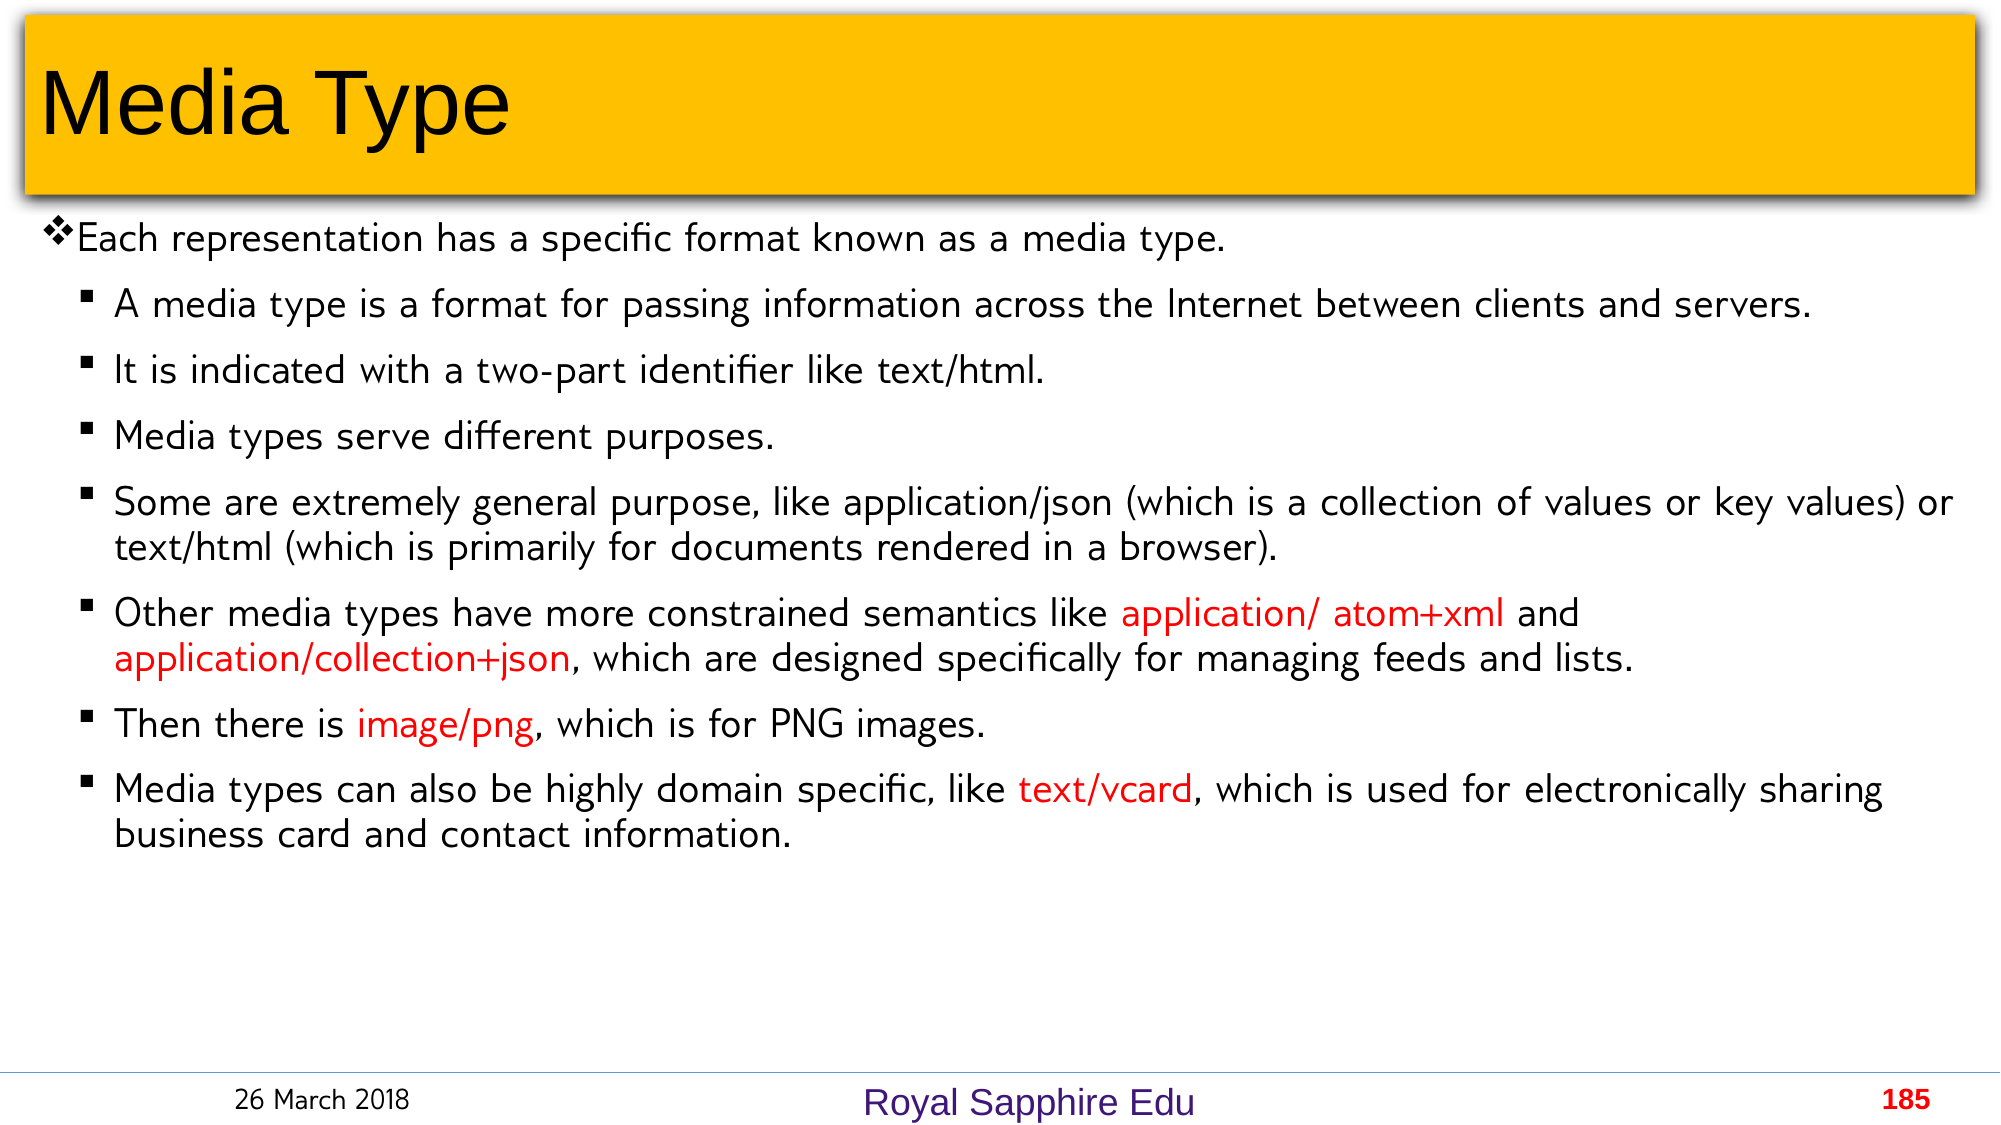

# Media Type
Each representation has a specific format known as a media type.
A media type is a format for passing information across the Internet between clients and servers.
It is indicated with a two-part identifier like text/html.
Media types serve different purposes.
Some are extremely general purpose, like application/json (which is a collection of values or key values) or text/html (which is primarily for documents rendered in a browser).
Other media types have more constrained semantics like application/ atom+xml and application/collection+json, which are designed specifically for managing feeds and lists.
Then there is image/png, which is for PNG images.
Media types can also be highly domain specific, like text/vcard, which is used for electronically sharing business card and contact information.

26 March 2018
185